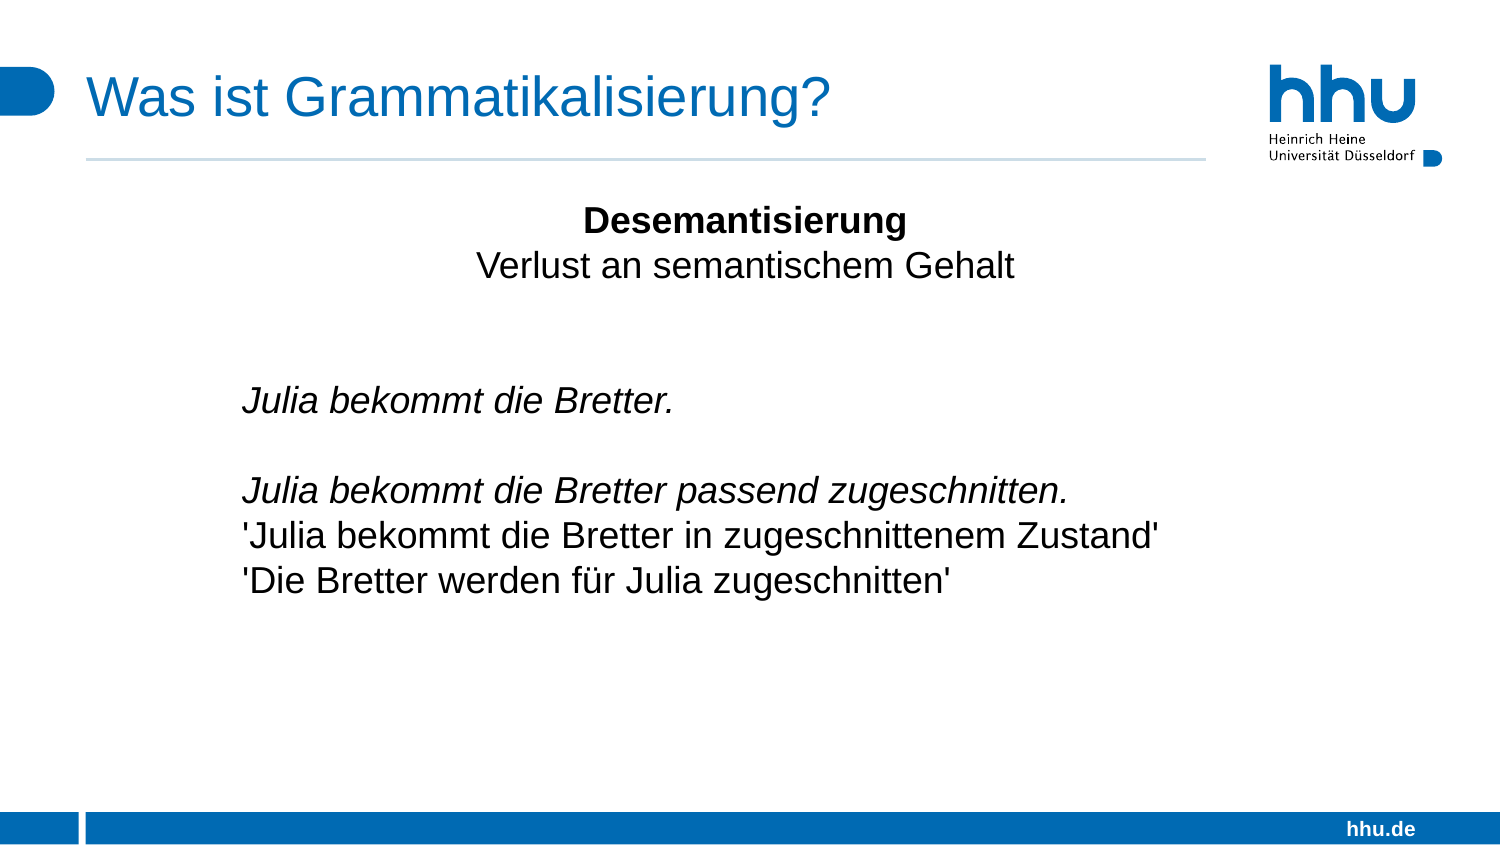

# Was ist Grammatikalisierung?

Desemantisierung
Verlust an semantischem Gehalt

Julia bekommt die Bretter.

Julia bekommt die Bretter passend zugeschnitten.
'Julia bekommt die Bretter in zugeschnittenem Zustand'
'Die Bretter werden für Julia zugeschnitten'